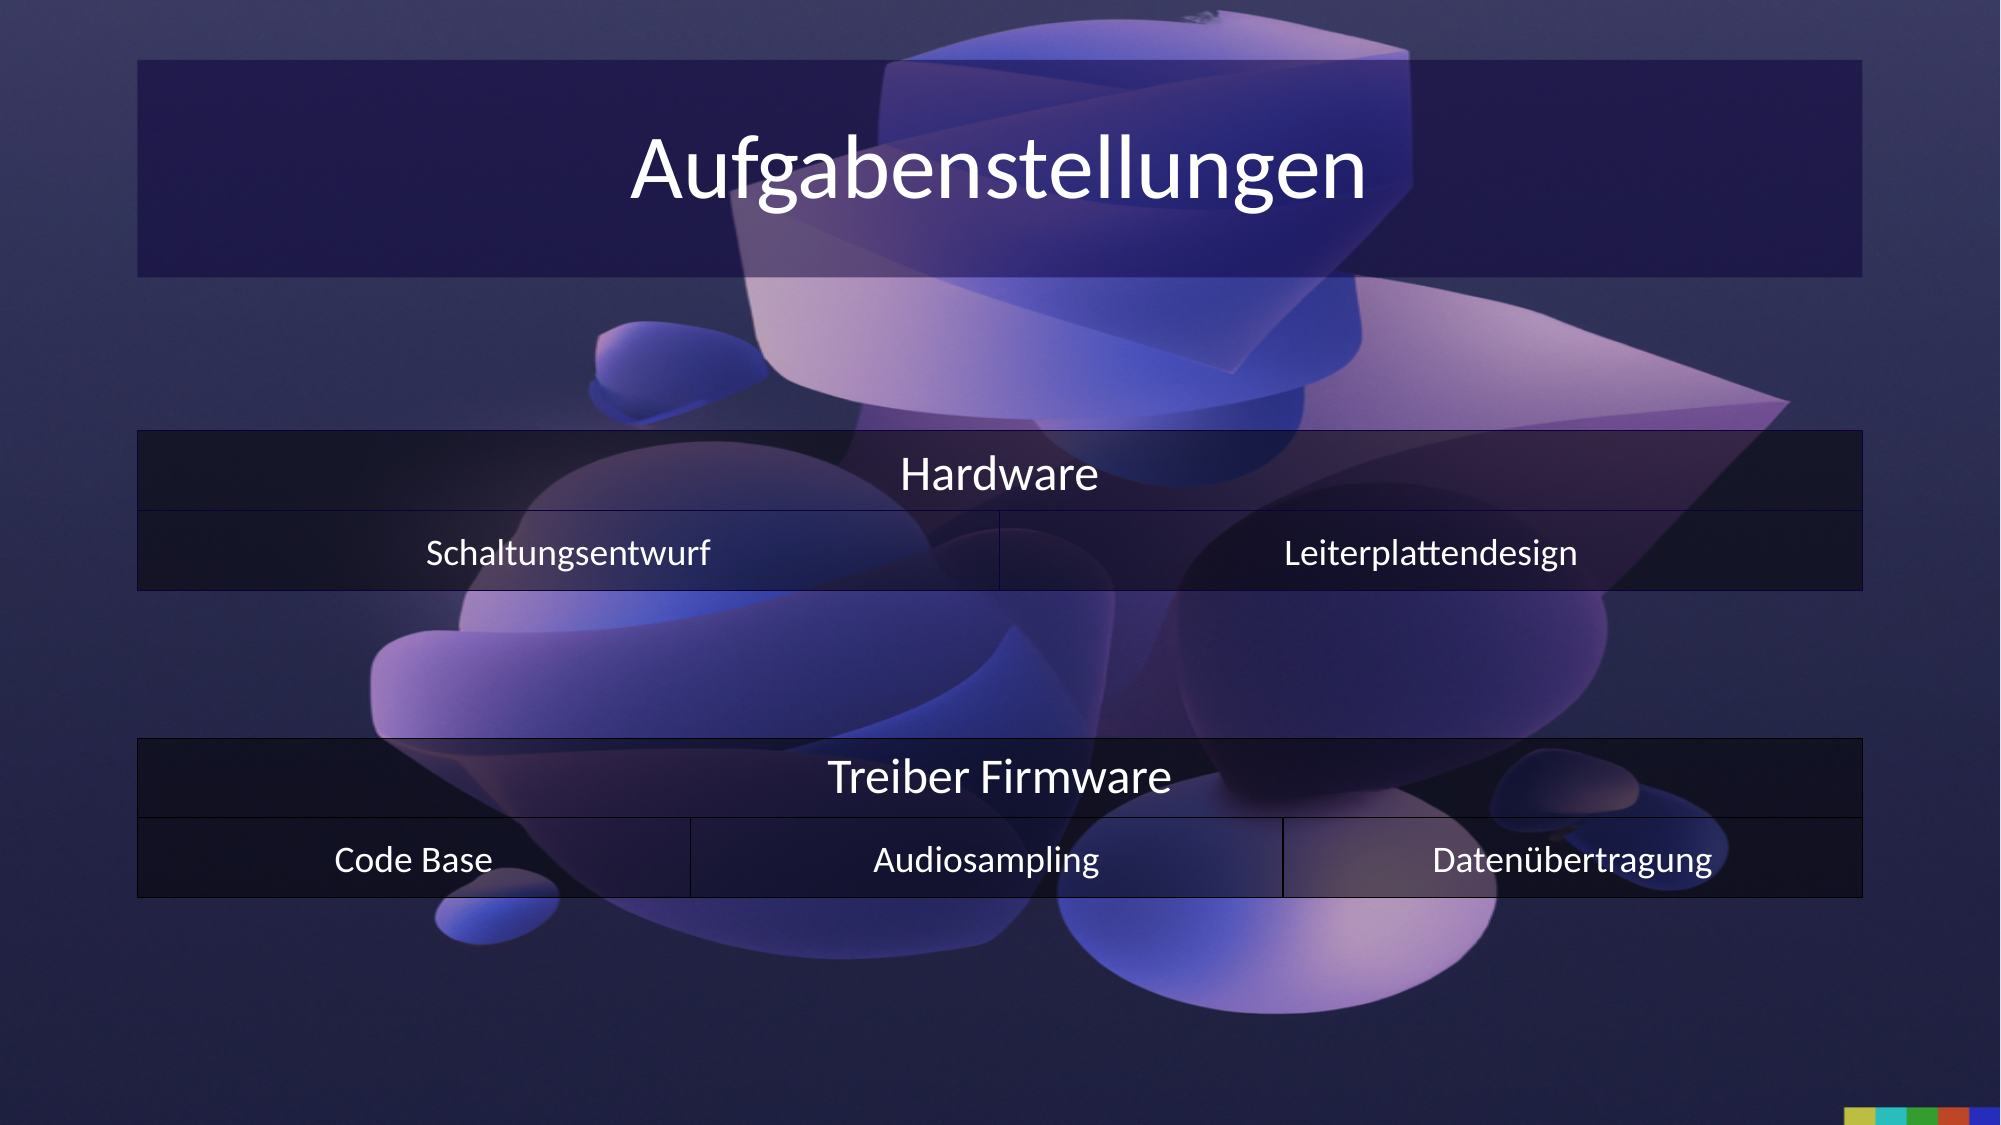

# Aufgabenstellungen

Hardware

Schaltungsentwurf

Leiterplattendesign

Treiber Firmware

Code Base

Audiosampling

Datenübertragung